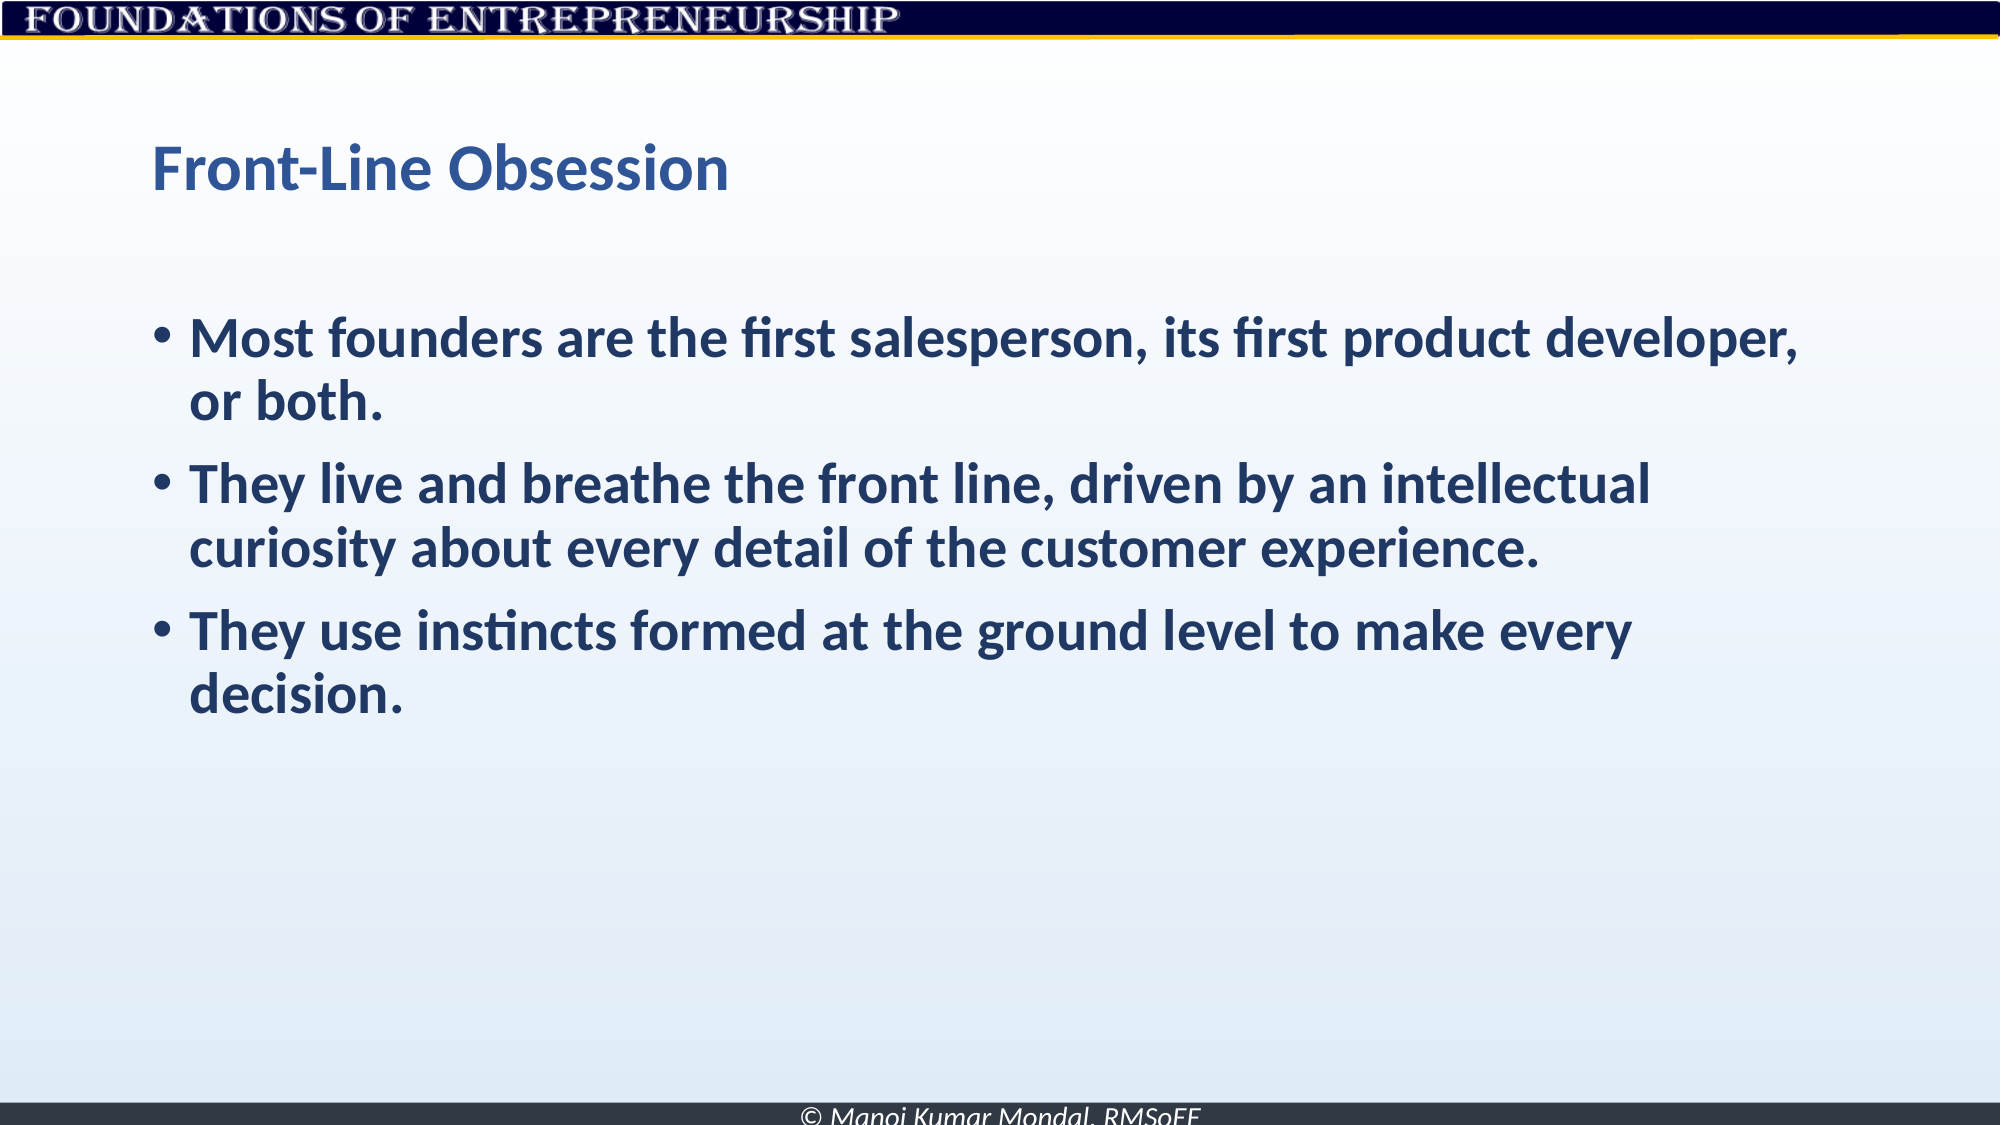

# Front-Line Obsession
Most founders are the first salesperson, its first product developer, or both.
They live and breathe the front line, driven by an intellectual curiosity about every detail of the customer experience.
They use instincts formed at the ground level to make every decision.